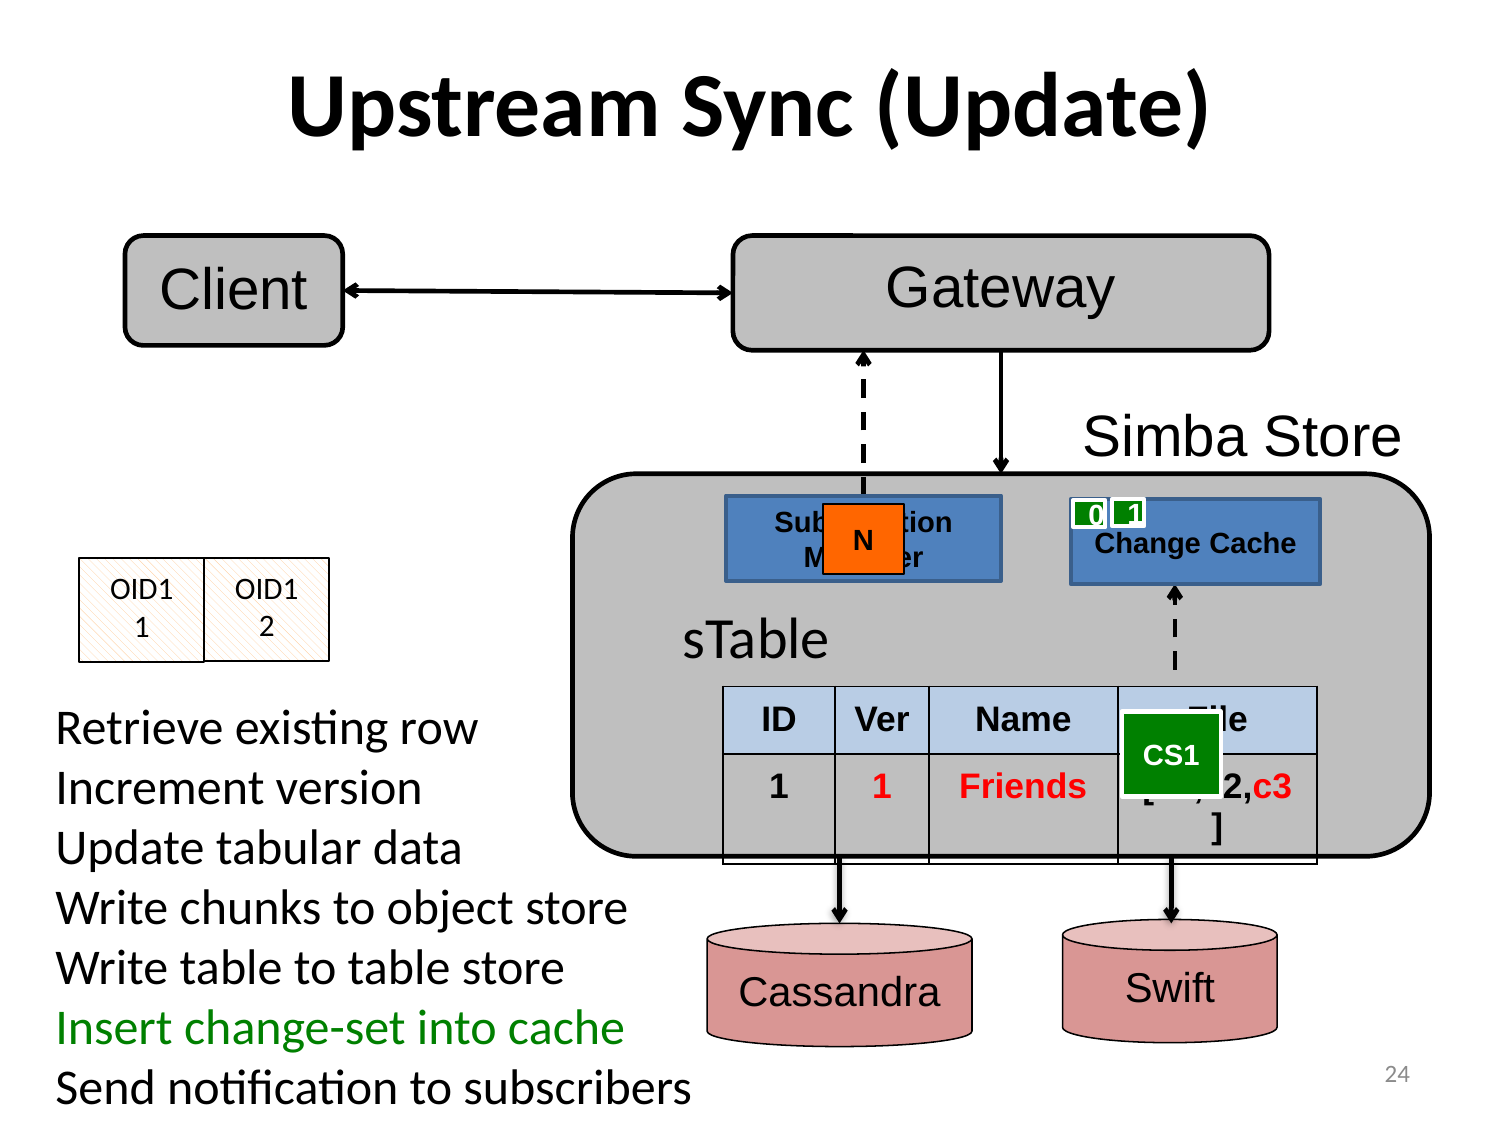

# Upstream Sync (Update)
Client
Gateway
Simba Store

Subscription Manager
1
Change Cache
0
N
OID1
2
OID1
1
sTable
| ID | Ver | Name | File |
| --- | --- | --- | --- |
| 1 | 1 | Friends | [c1,c2,c3] |
Retrieve existing row
Increment version
Update tabular data
Write chunks to object store
Write table to table store
Insert change-set into cache
Send notification to subscribers
CS1
Swift
Cassandra
24